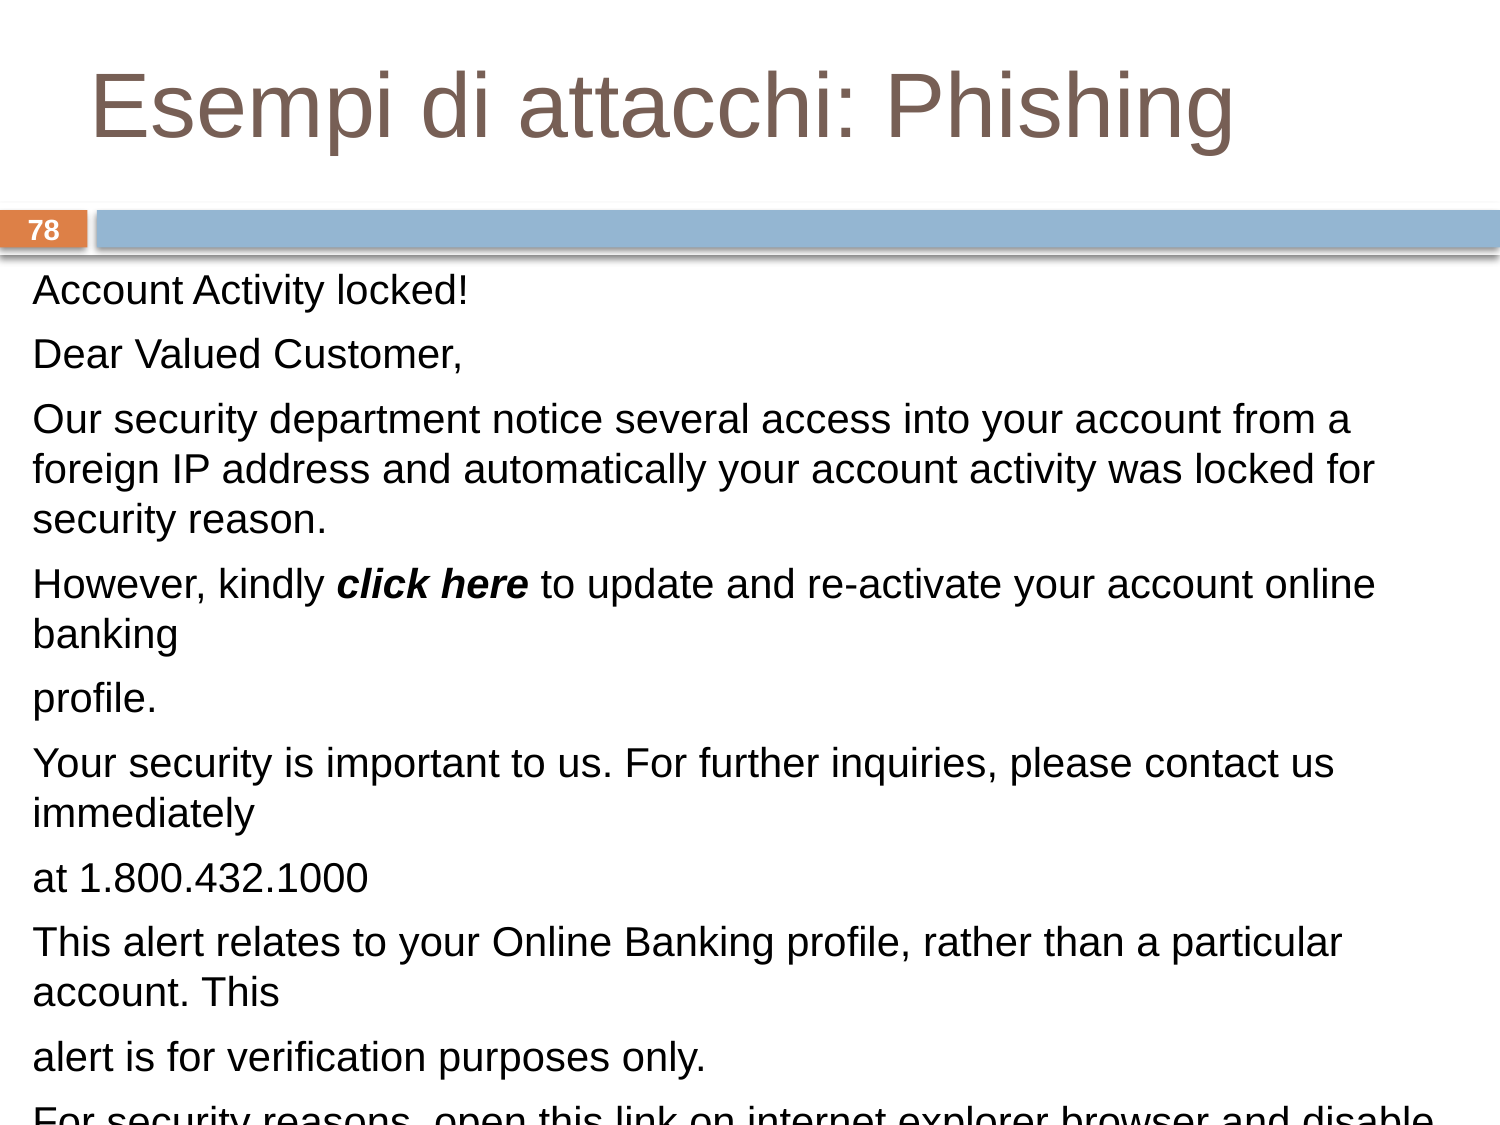

# Esempi di attacchi: Phishing
78
Account Activity locked!
Dear Valued Customer,
Our security department notice several access into your account from a foreign IP address and automatically your account activity was locked for security reason.
However, kindly click here to update and re-activate your account online banking
profile.
Your security is important to us. For further inquiries, please contact us immediately
at 1.800.432.1000
This alert relates to your Online Banking profile, rather than a particular account. This
alert is for verification purposes only.
For security reasons, open this link on internet explorer browser and disable pop-up blocker.
Want to get more alerts? Sign in to your online banking account at Bank of America and within the Accounts Overview page select the "Alerts" tab.